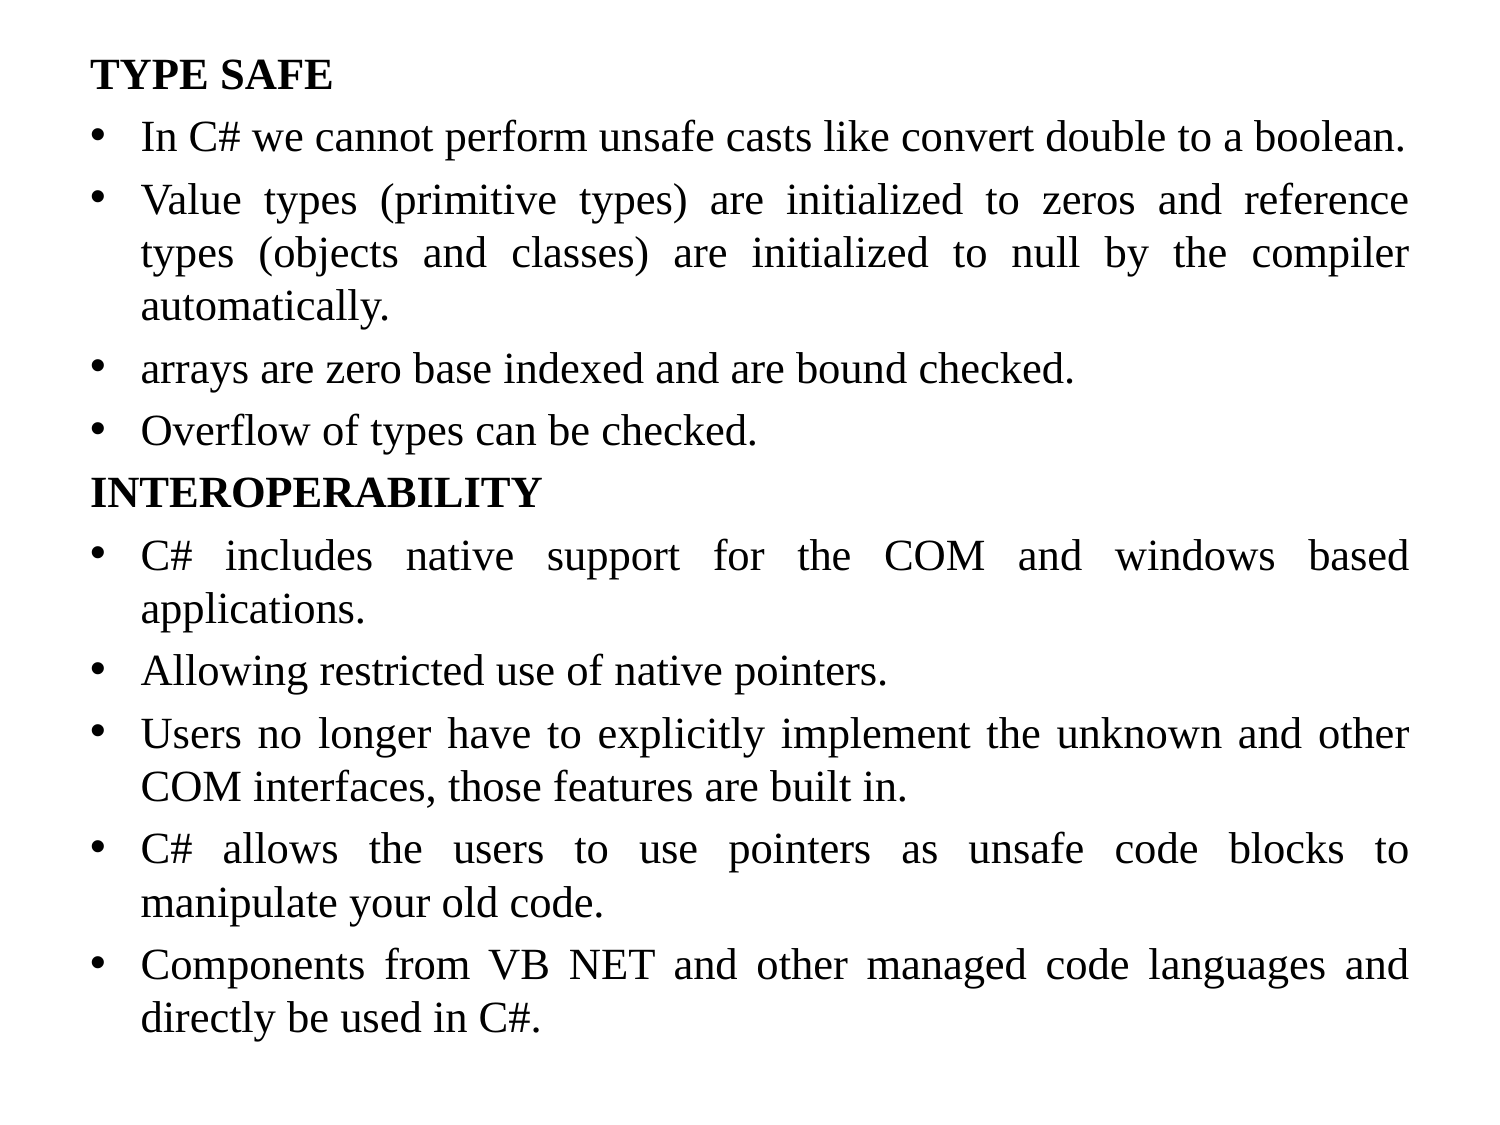

TYPE SAFE
In C# we cannot perform unsafe casts like convert double to a boolean.
Value types (primitive types) are initialized to zeros and reference types (objects and classes) are initialized to null by the compiler automatically.
arrays are zero base indexed and are bound checked.
Overflow of types can be checked.
INTEROPERABILITY
C# includes native support for the COM and windows based applications.
Allowing restricted use of native pointers.
Users no longer have to explicitly implement the unknown and other COM interfaces, those features are built in.
C# allows the users to use pointers as unsafe code blocks to manipulate your old code.
Components from VB NET and other managed code languages and directly be used in C#.